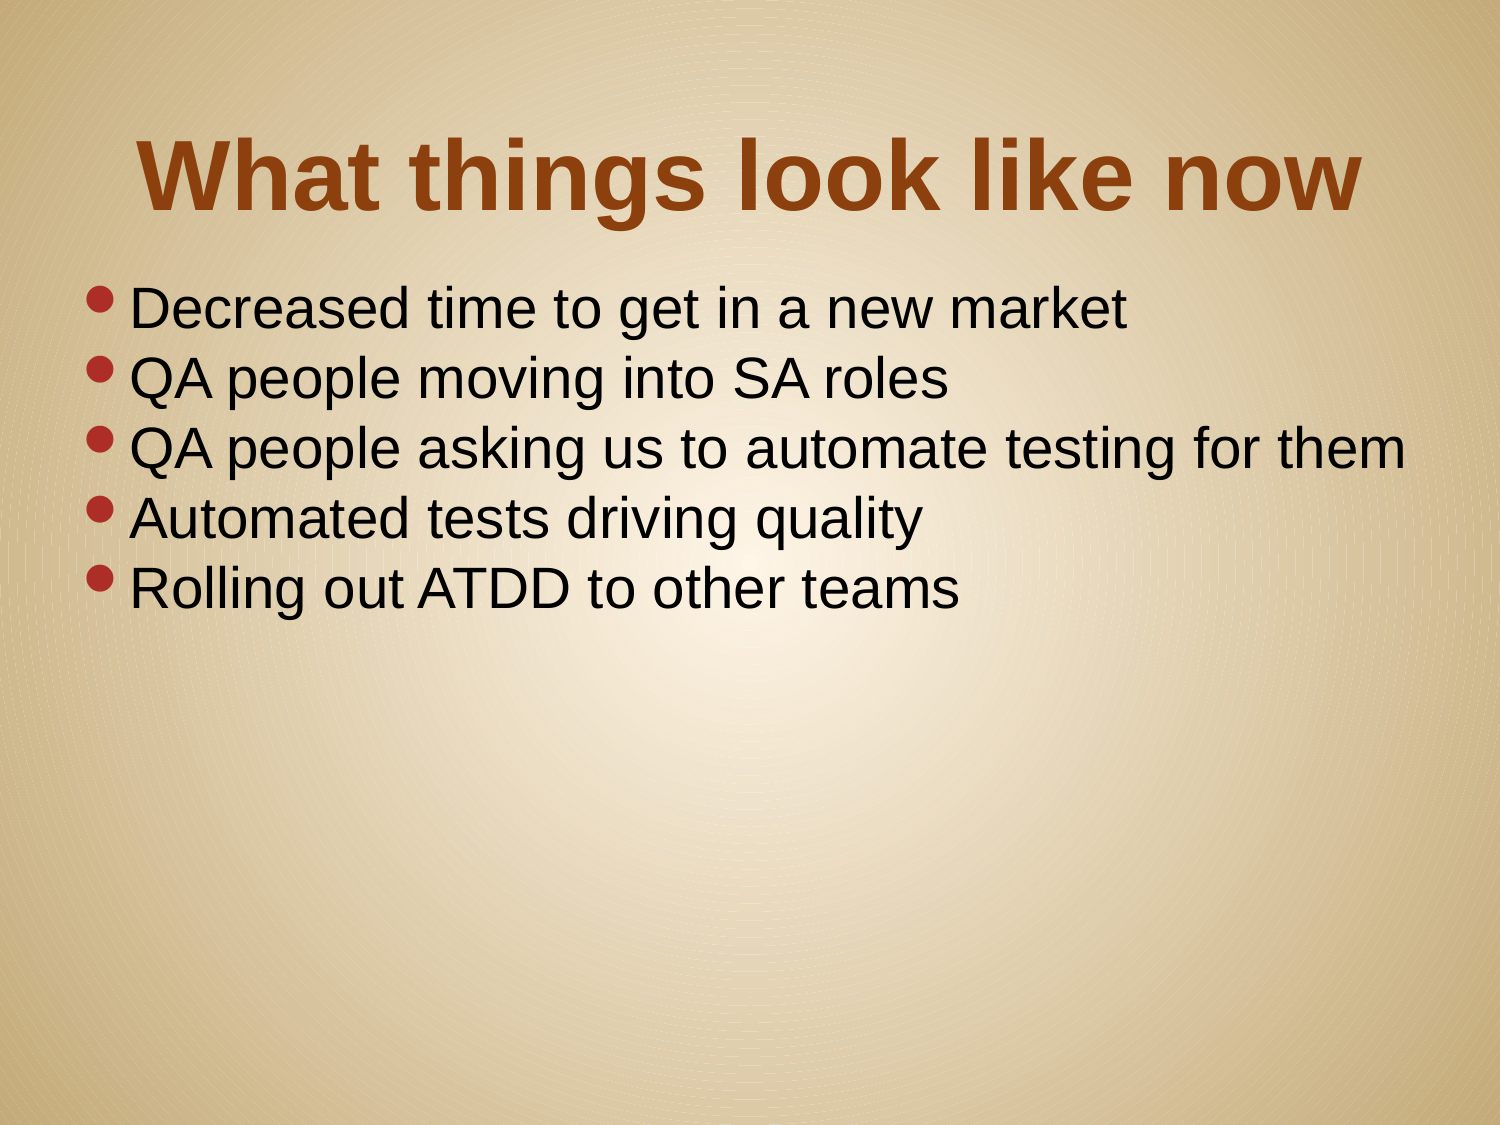

# What things look like now
Decreased time to get in a new market
QA people moving into SA roles
QA people asking us to automate testing for them
Automated tests driving quality
Rolling out ATDD to other teams